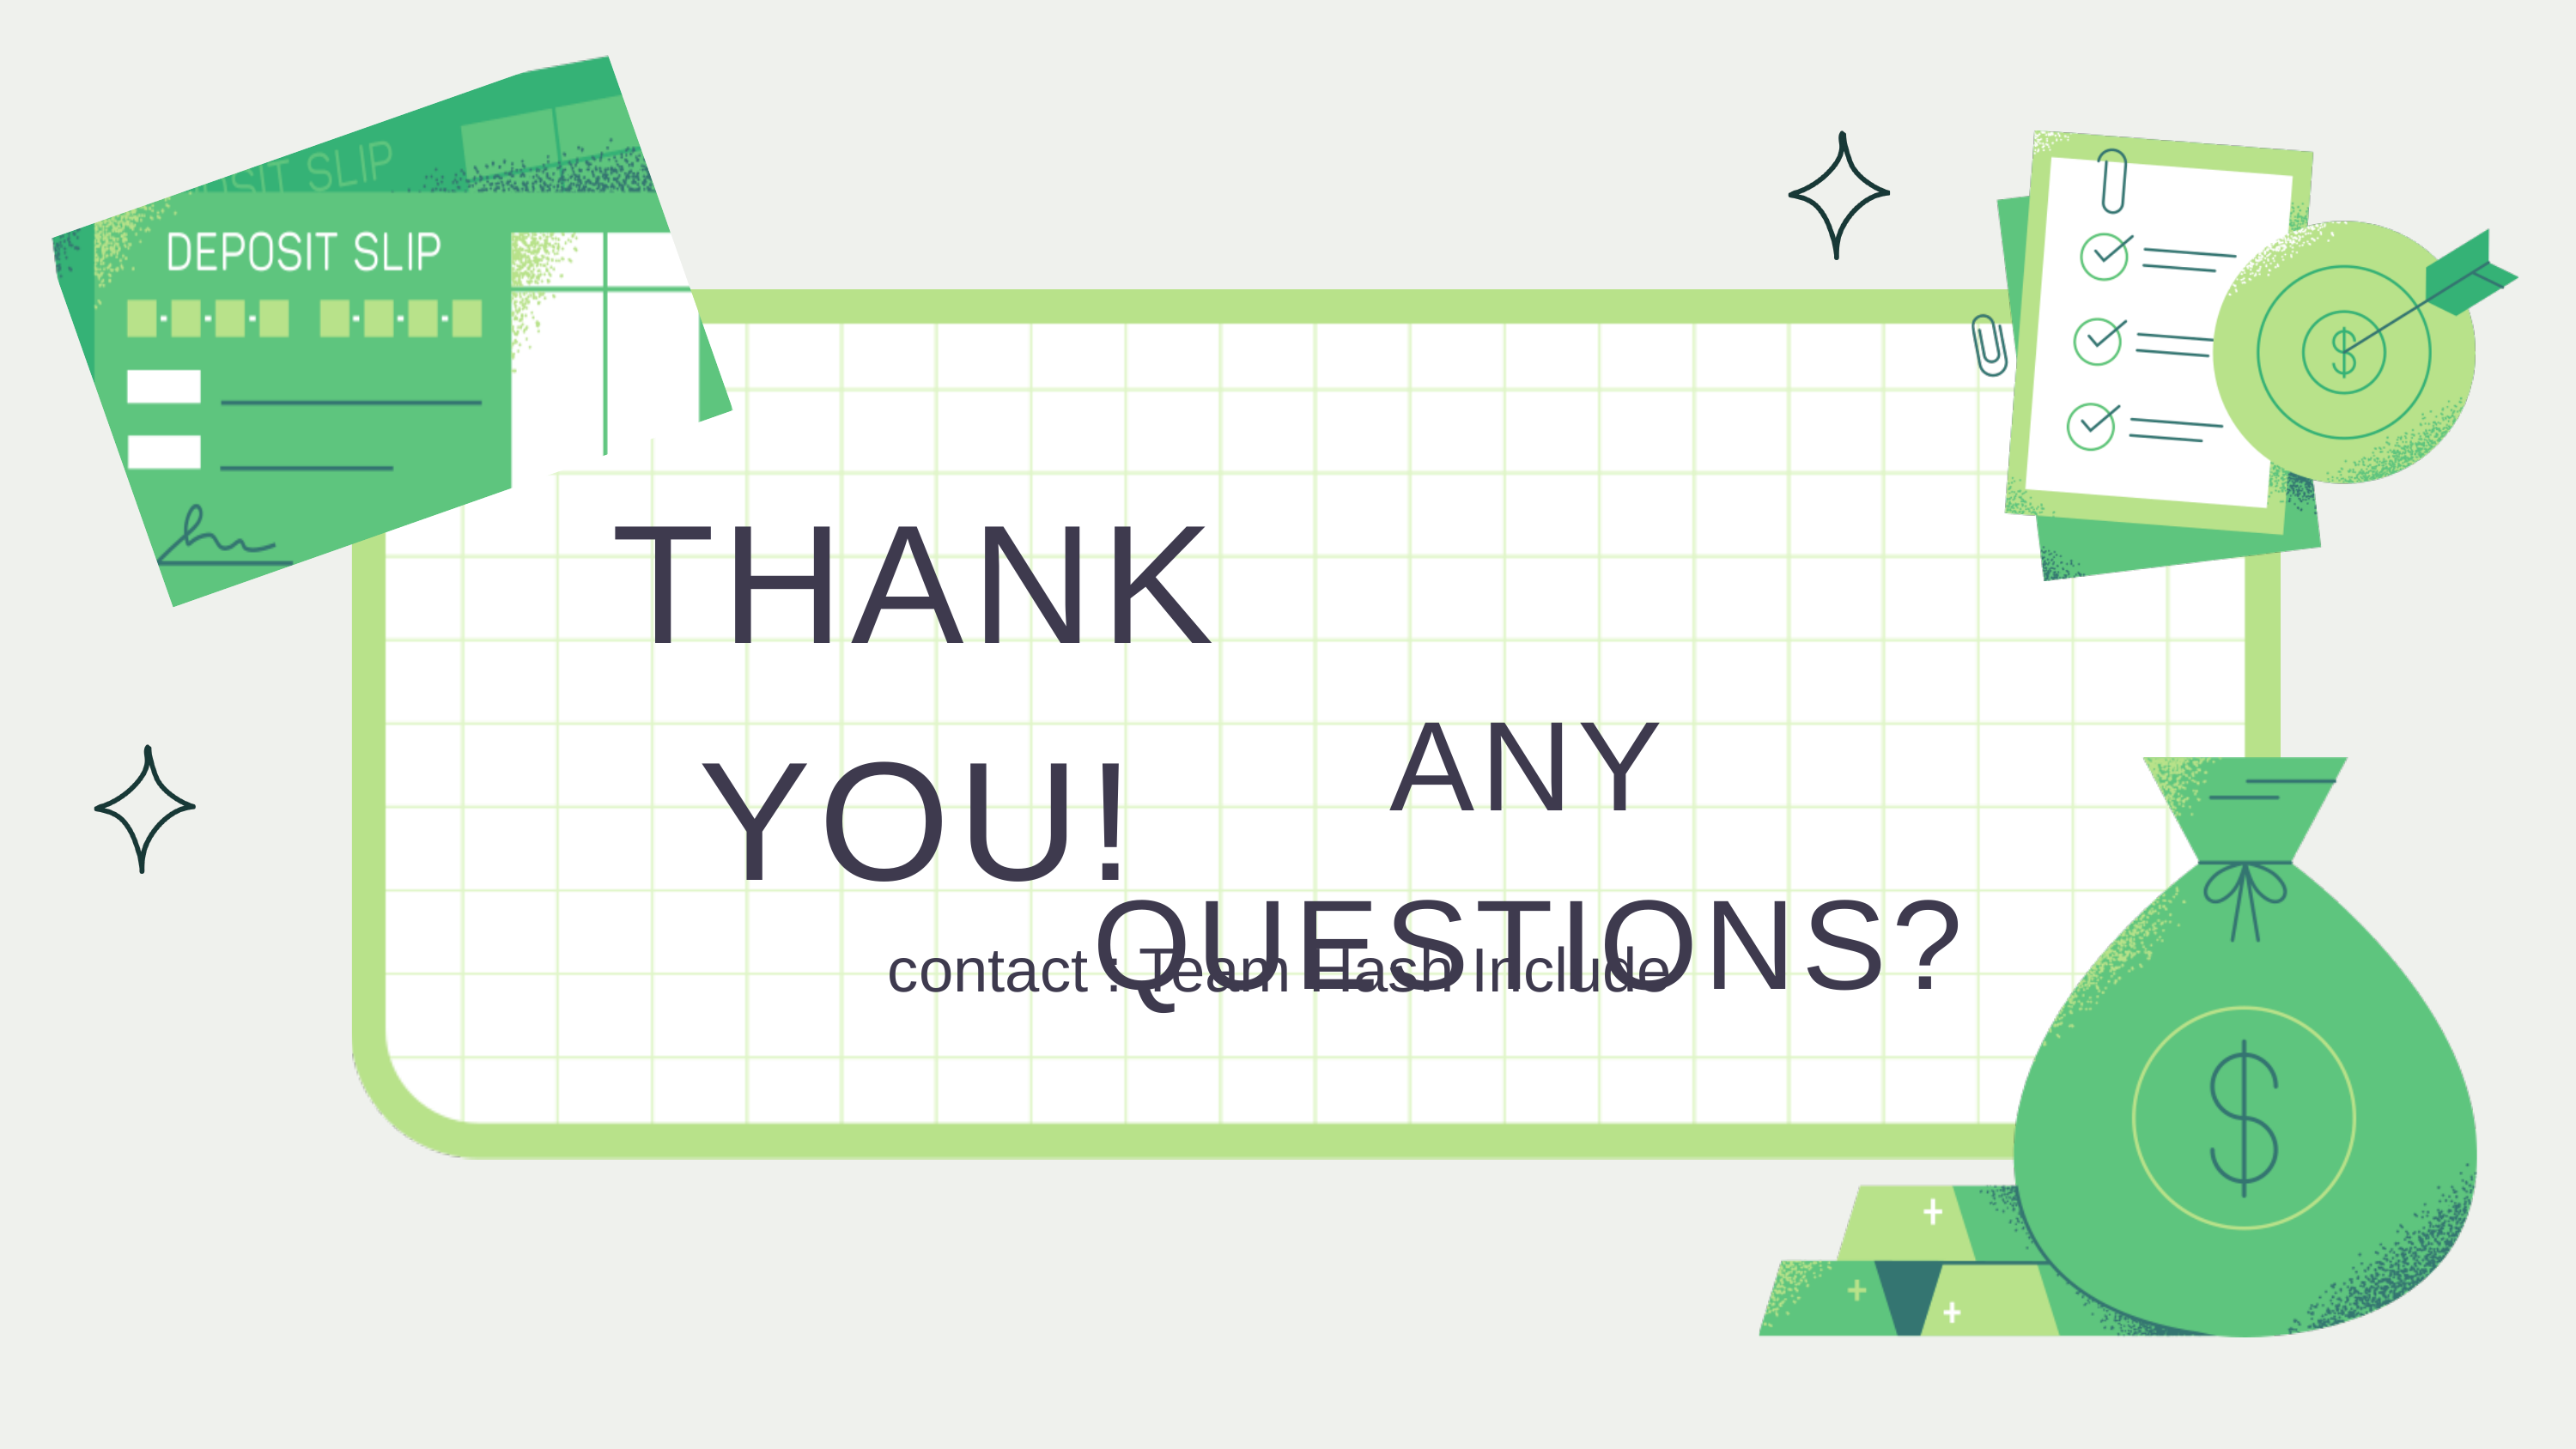

THANK YOU!
ANY QUESTIONS?

contact : Team Hash Include